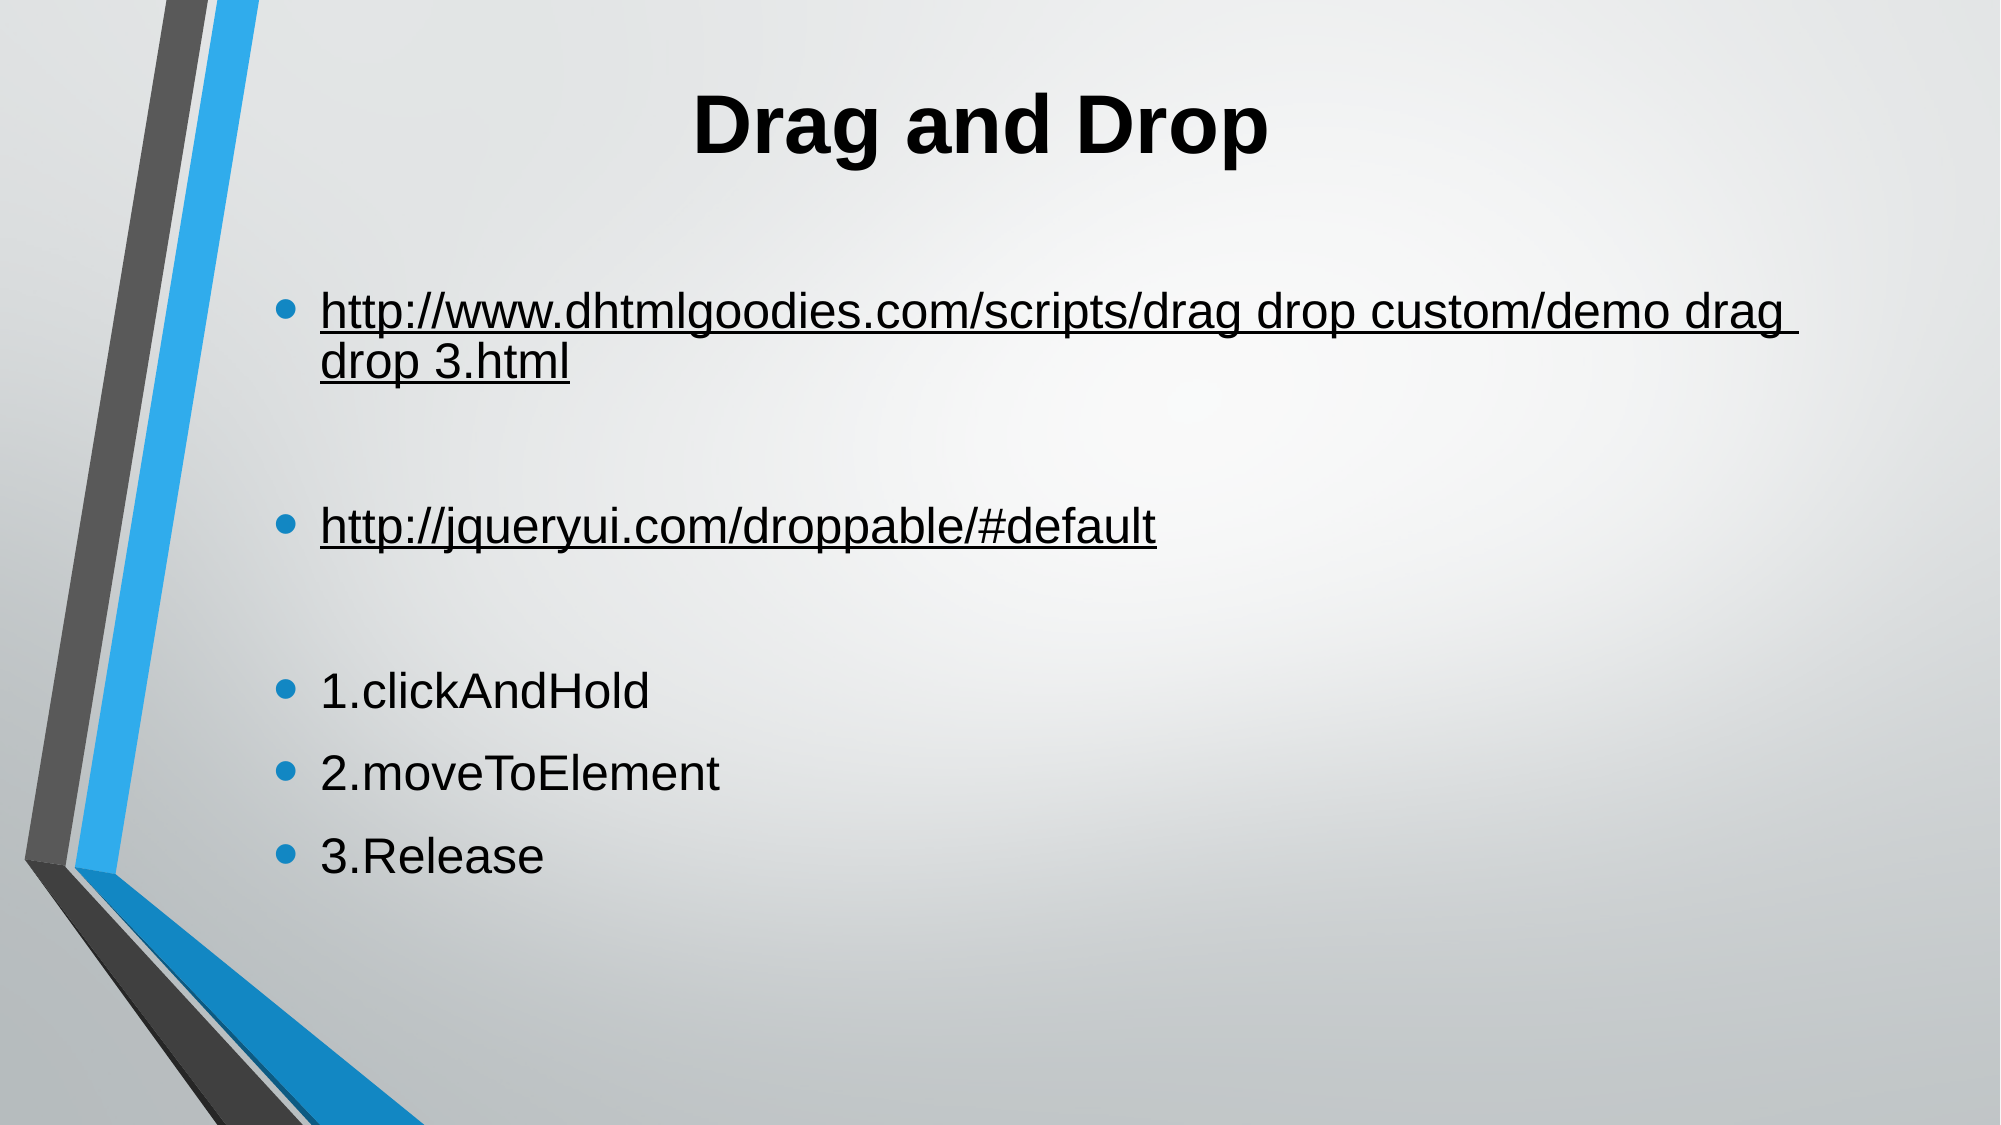

# Drag and Drop
http://www.dhtmlgoodies.com/scripts/drag drop custom/demo drag drop 3.html

http://jqueryui.com/droppable/#default

1.clickAndHold
2.moveToElement
3.Release